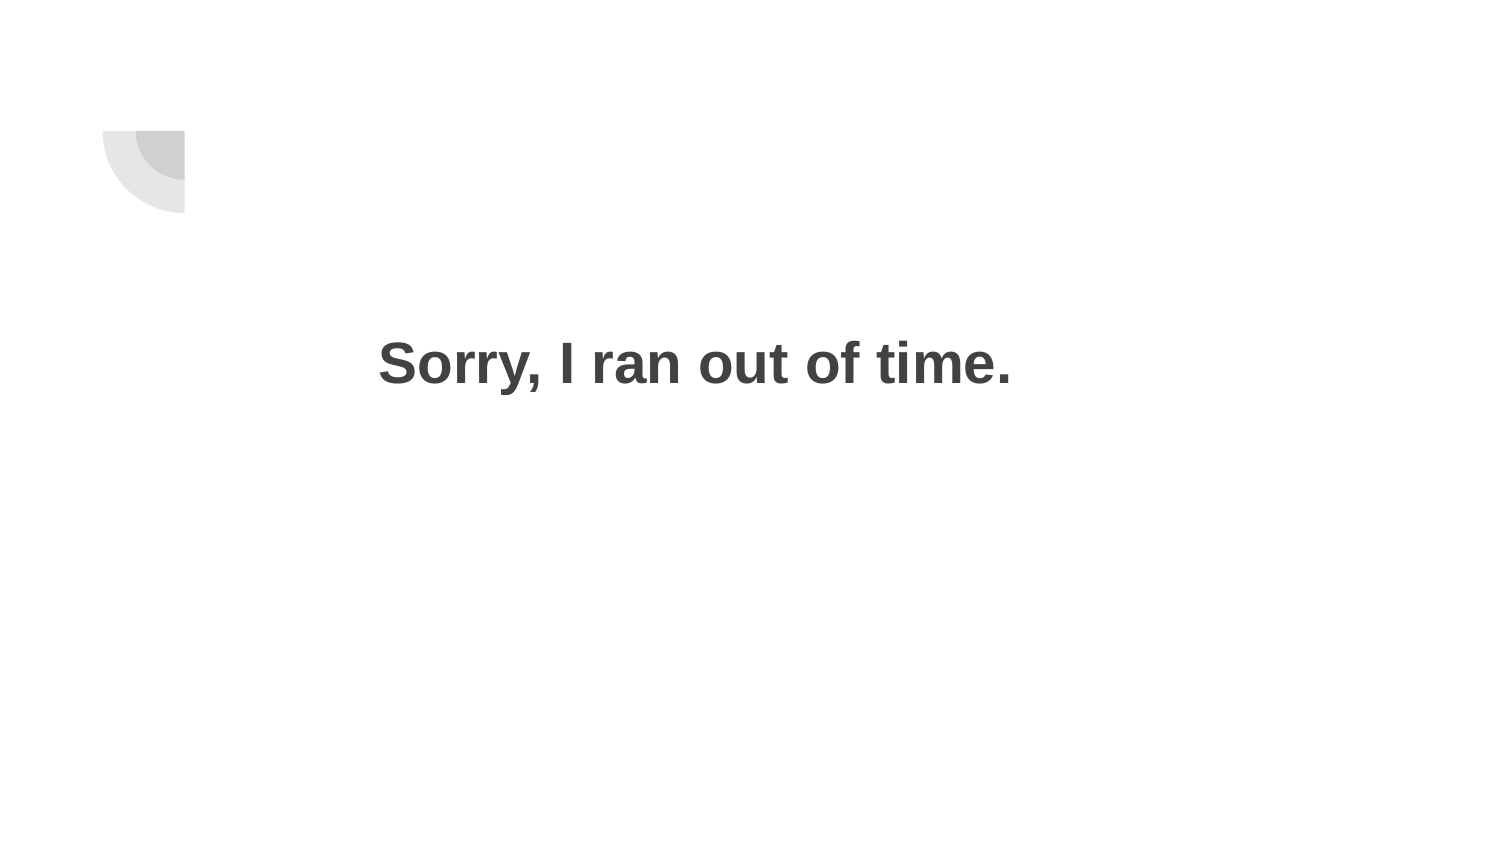

# Sorry, I ran out of time.